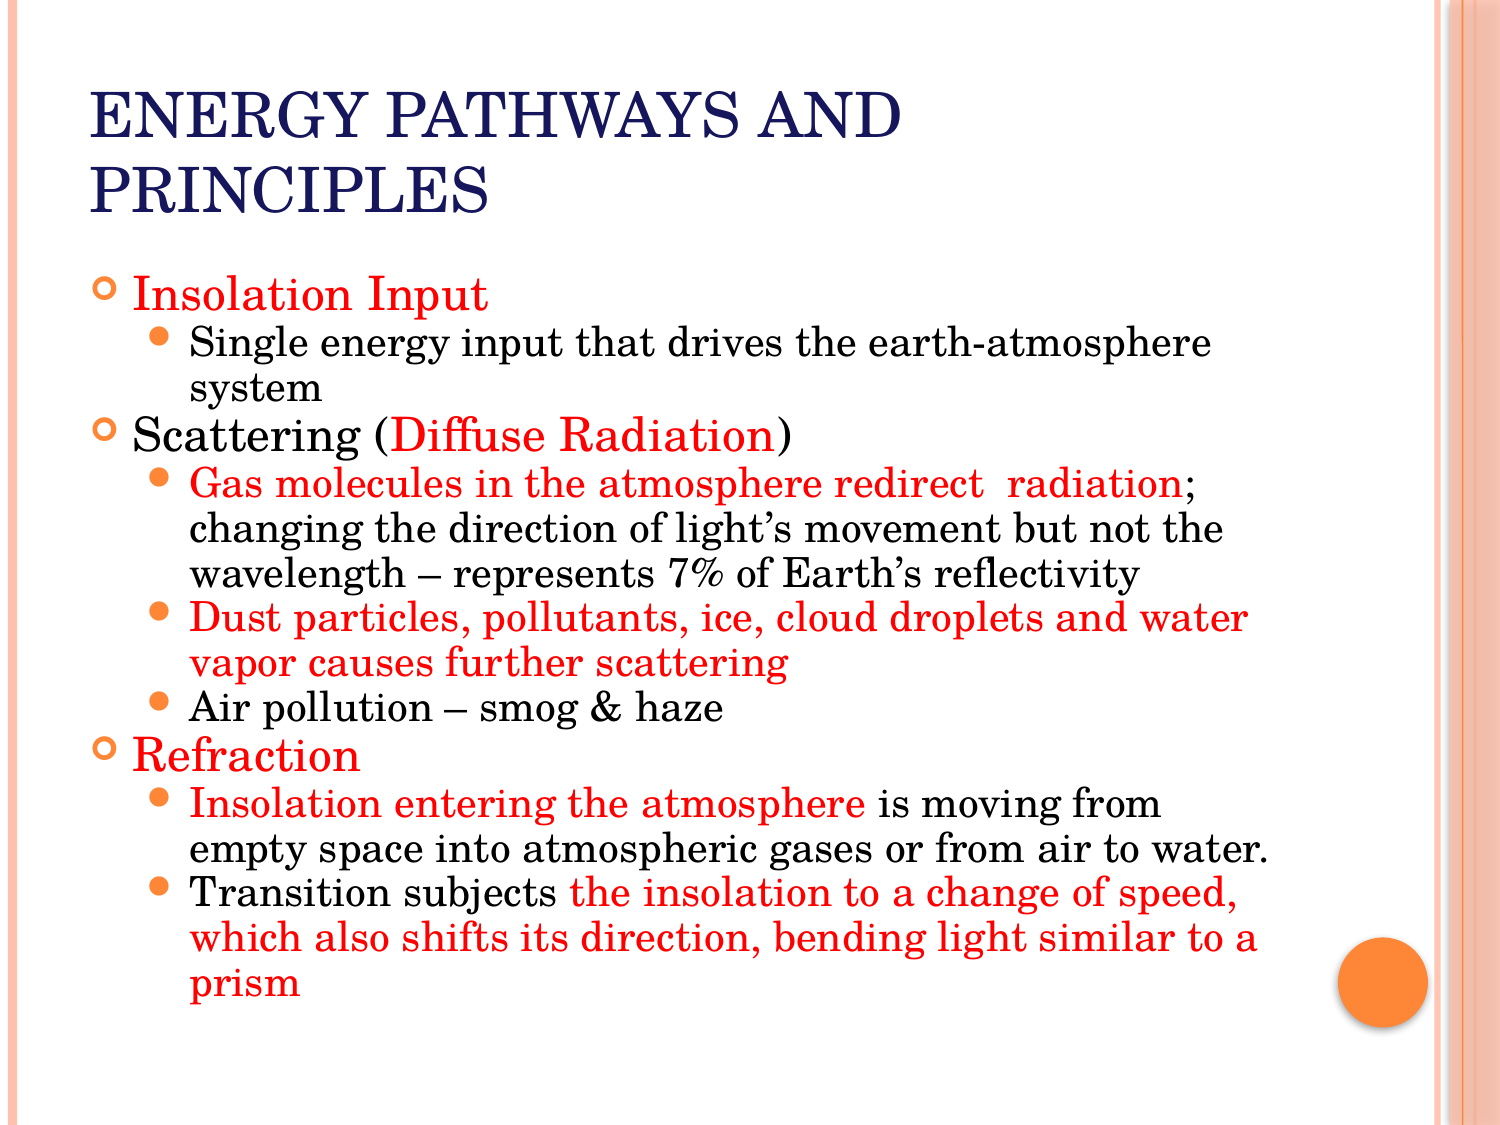

# Energy Pathways and Principles
Insolation Input
Single energy input that drives the earth-atmosphere system
Scattering (Diffuse Radiation)
Gas molecules in the atmosphere redirect  radiation; changing the direction of light’s movement but not the wavelength – represents 7% of Earth’s reflectivity
Dust particles, pollutants, ice, cloud droplets and water vapor causes further scattering
Air pollution – smog & haze
Refraction
Insolation entering the atmosphere is moving from empty space into atmospheric gases or from air to water.
Transition subjects the insolation to a change of speed, which also shifts its direction, bending light similar to a prism